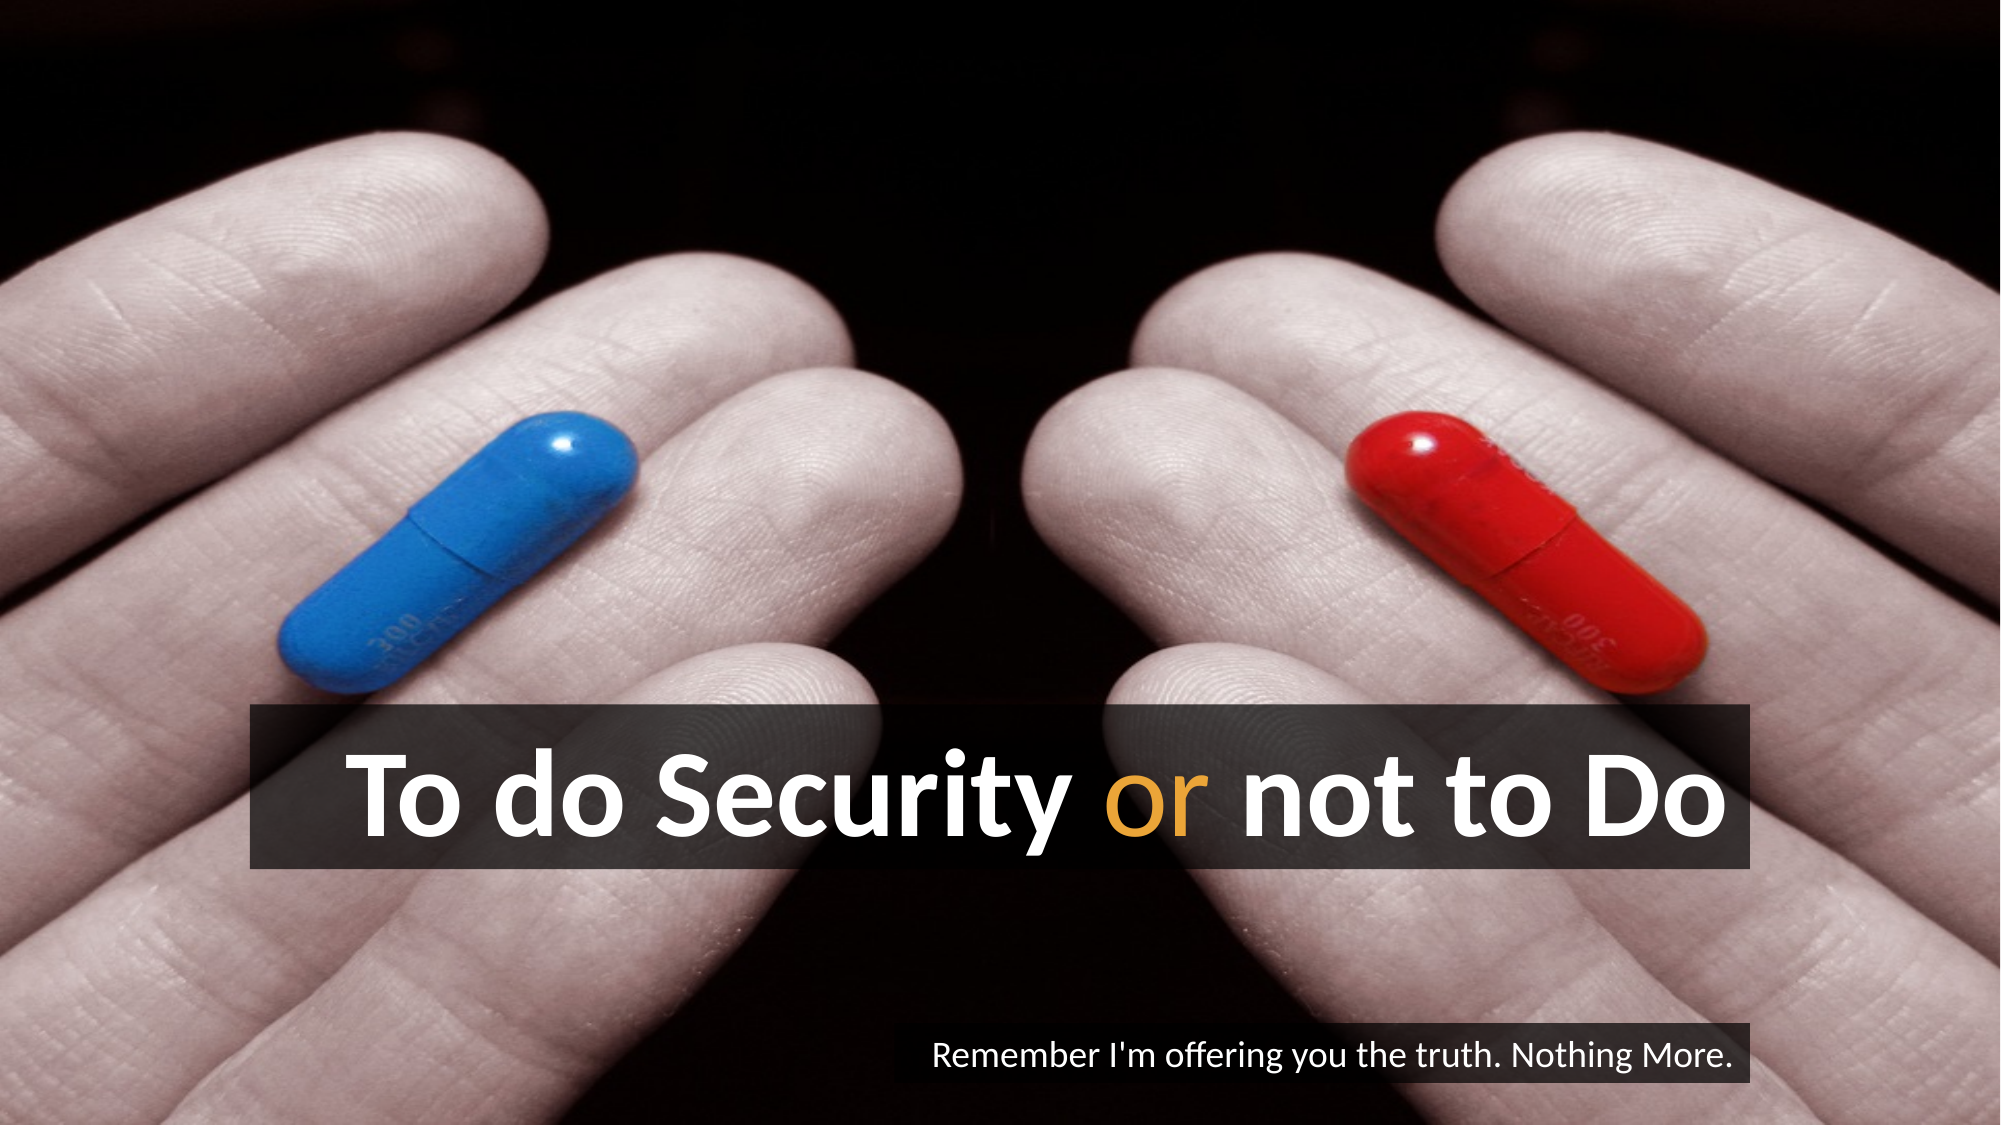

To do Security or not to Do
Remember I'm offering you the truth. Nothing More.